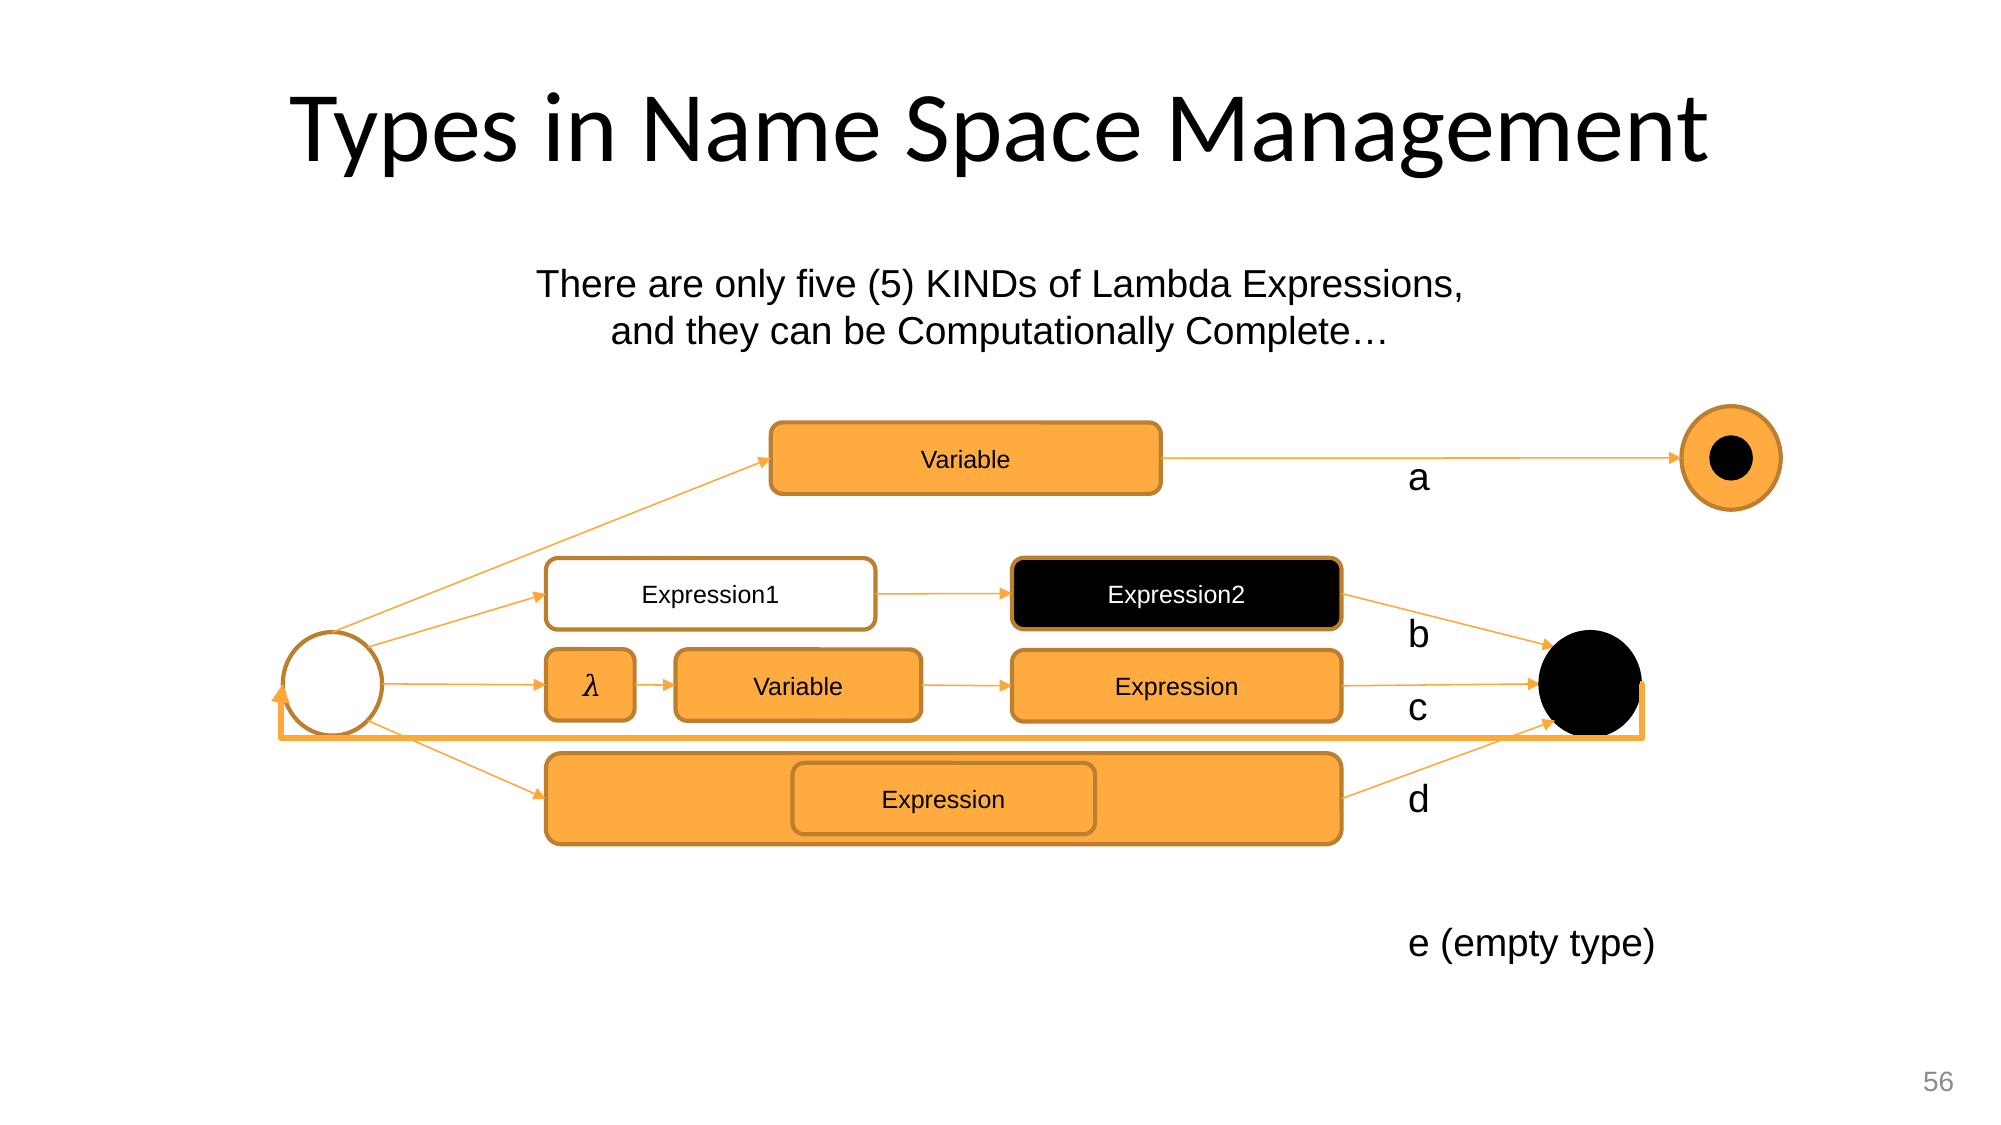

Types in Name Space Management
There are only five (5) KINDs of Lambda Expressions,
and they can be Computationally Complete…

Variable
Expression2
Expression1

𝜆
Variable
Expression
(                           )
Expression
a
b
c
d
e (empty type)
56